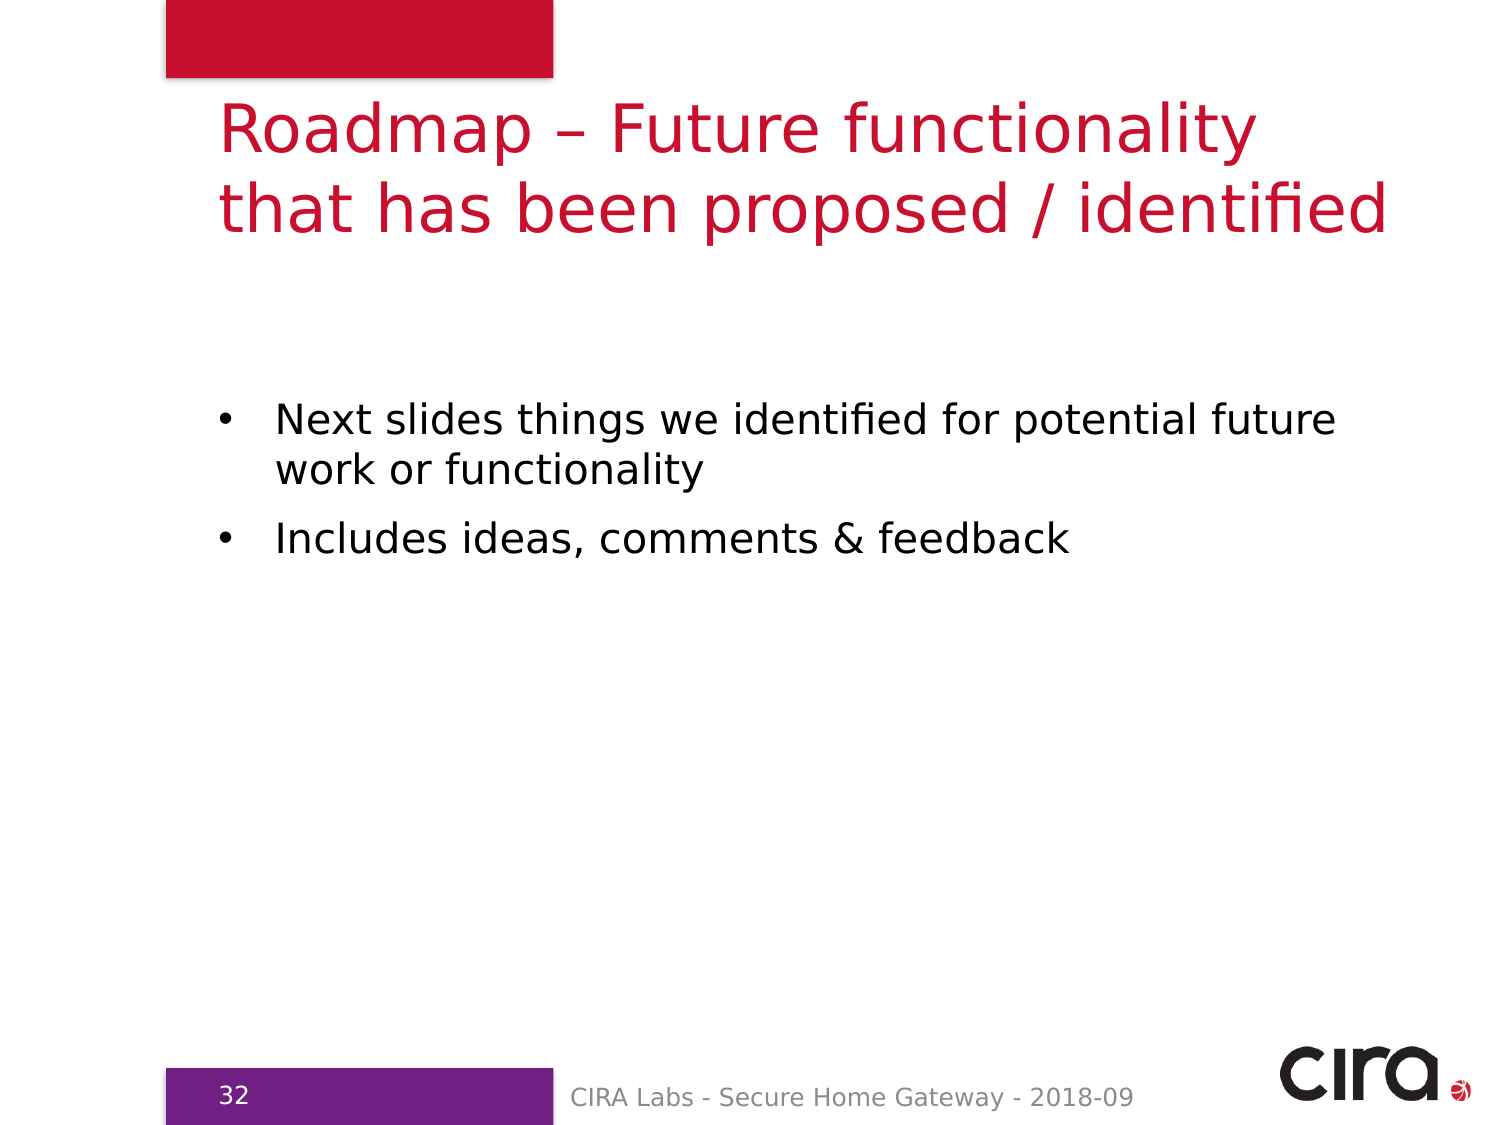

# Roadmap – Future functionality that has been proposed / identified
Next slides things we identified for potential future work or functionality
Includes ideas, comments & feedback

32
CIRA Labs - Secure Home Gateway - 2018-09